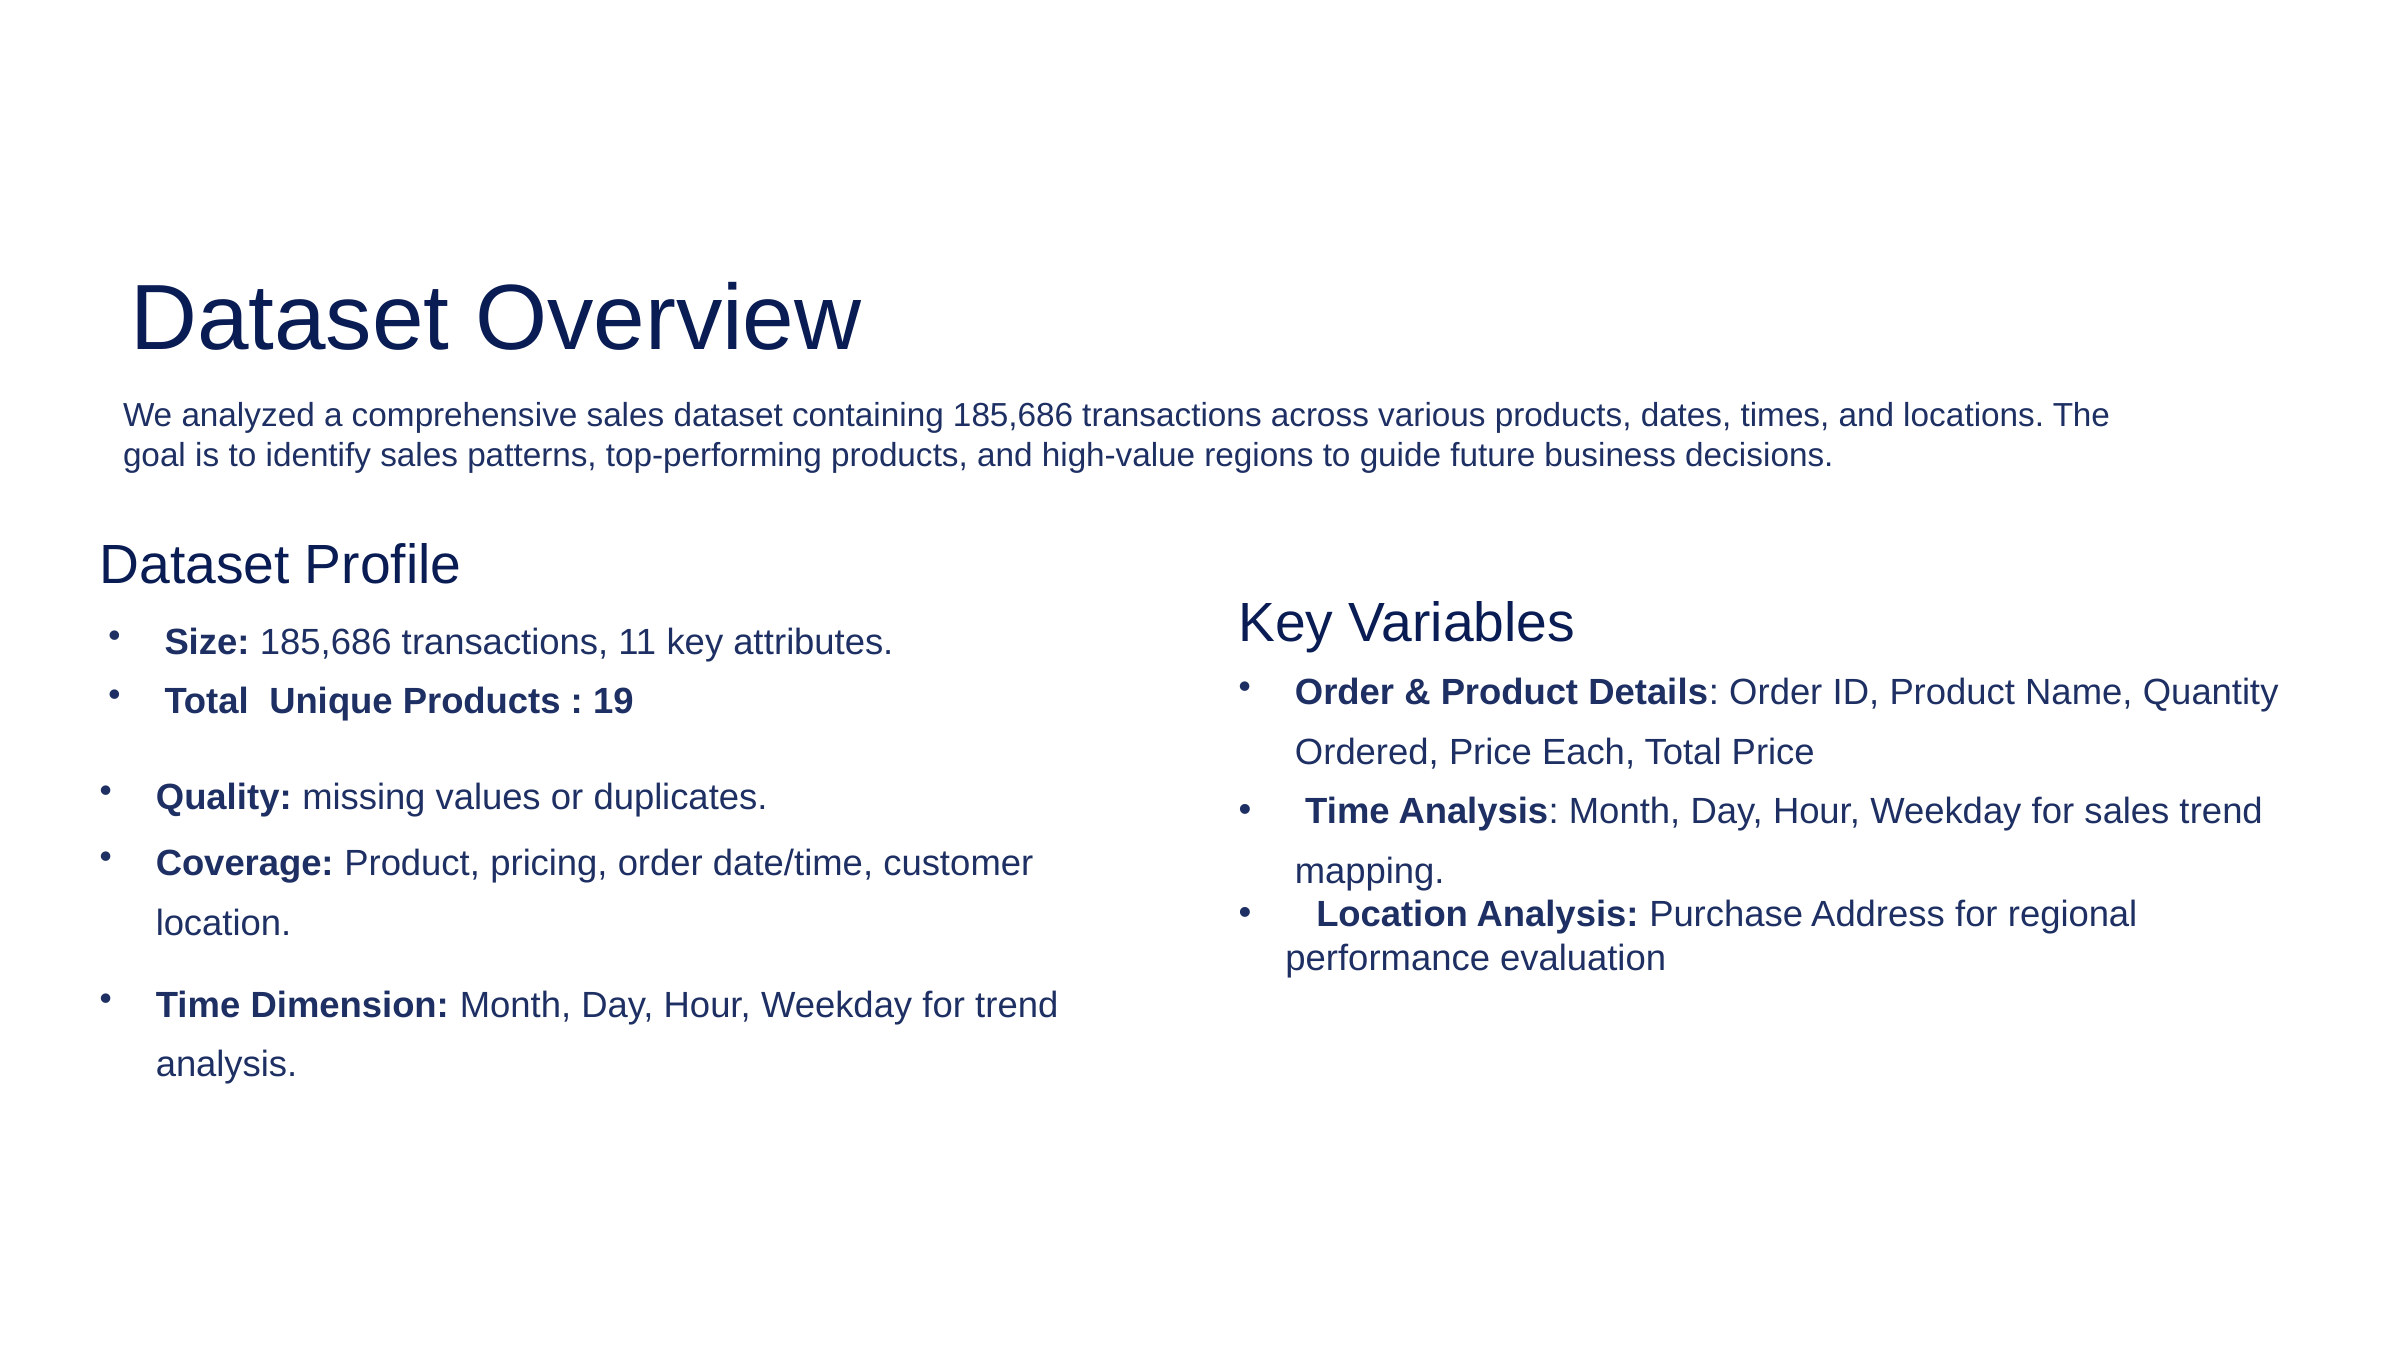

Dataset Overview

We analyzed a comprehensive sales dataset containing 185,686 transactions across various products, dates, times, and locations. The goal is to identify sales patterns, top-performing products, and high-value regions to guide future business decisions.

Dataset Profile
Key Variables
Order & Product Details: Order ID, Product Name, Quantity Ordered, Price Each, Total Price
 Time Analysis: Month, Day, Hour, Weekday for sales trend mapping.
   Location Analysis: Purchase Address for regional     performance evaluation

Size: 185,686 transactions, 11 key attributes.
Total  Unique Products : 19

Quality: missing values or duplicates.
Coverage: Product, pricing, order date/time, customer location.
Time Dimension: Month, Day, Hour, Weekday for trend analysis.